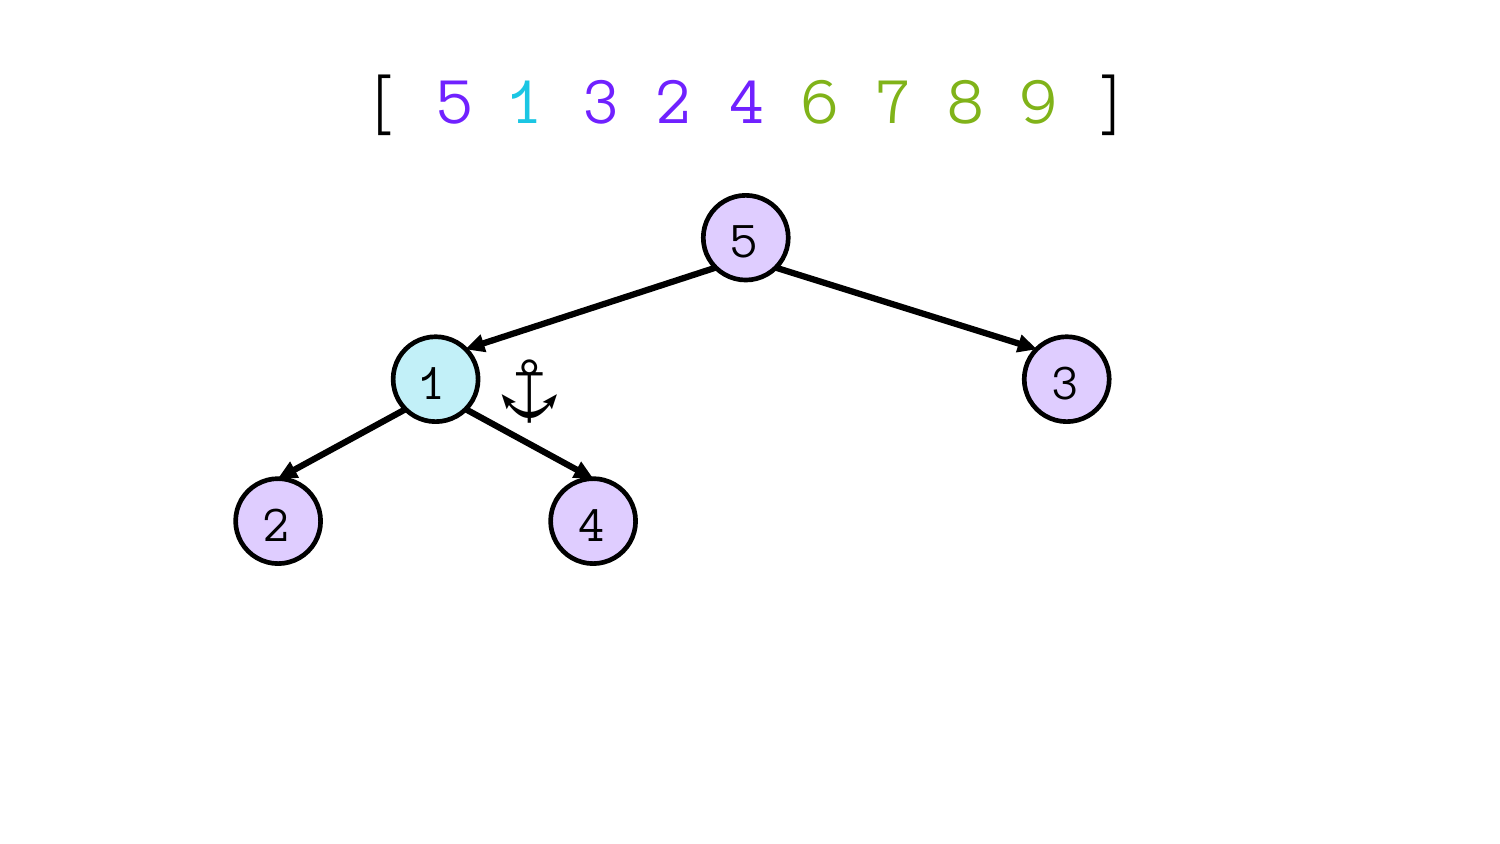

# [ 5 1 3 2 4 6 7 8 9 ]
5
1
⚓️
3
2
4